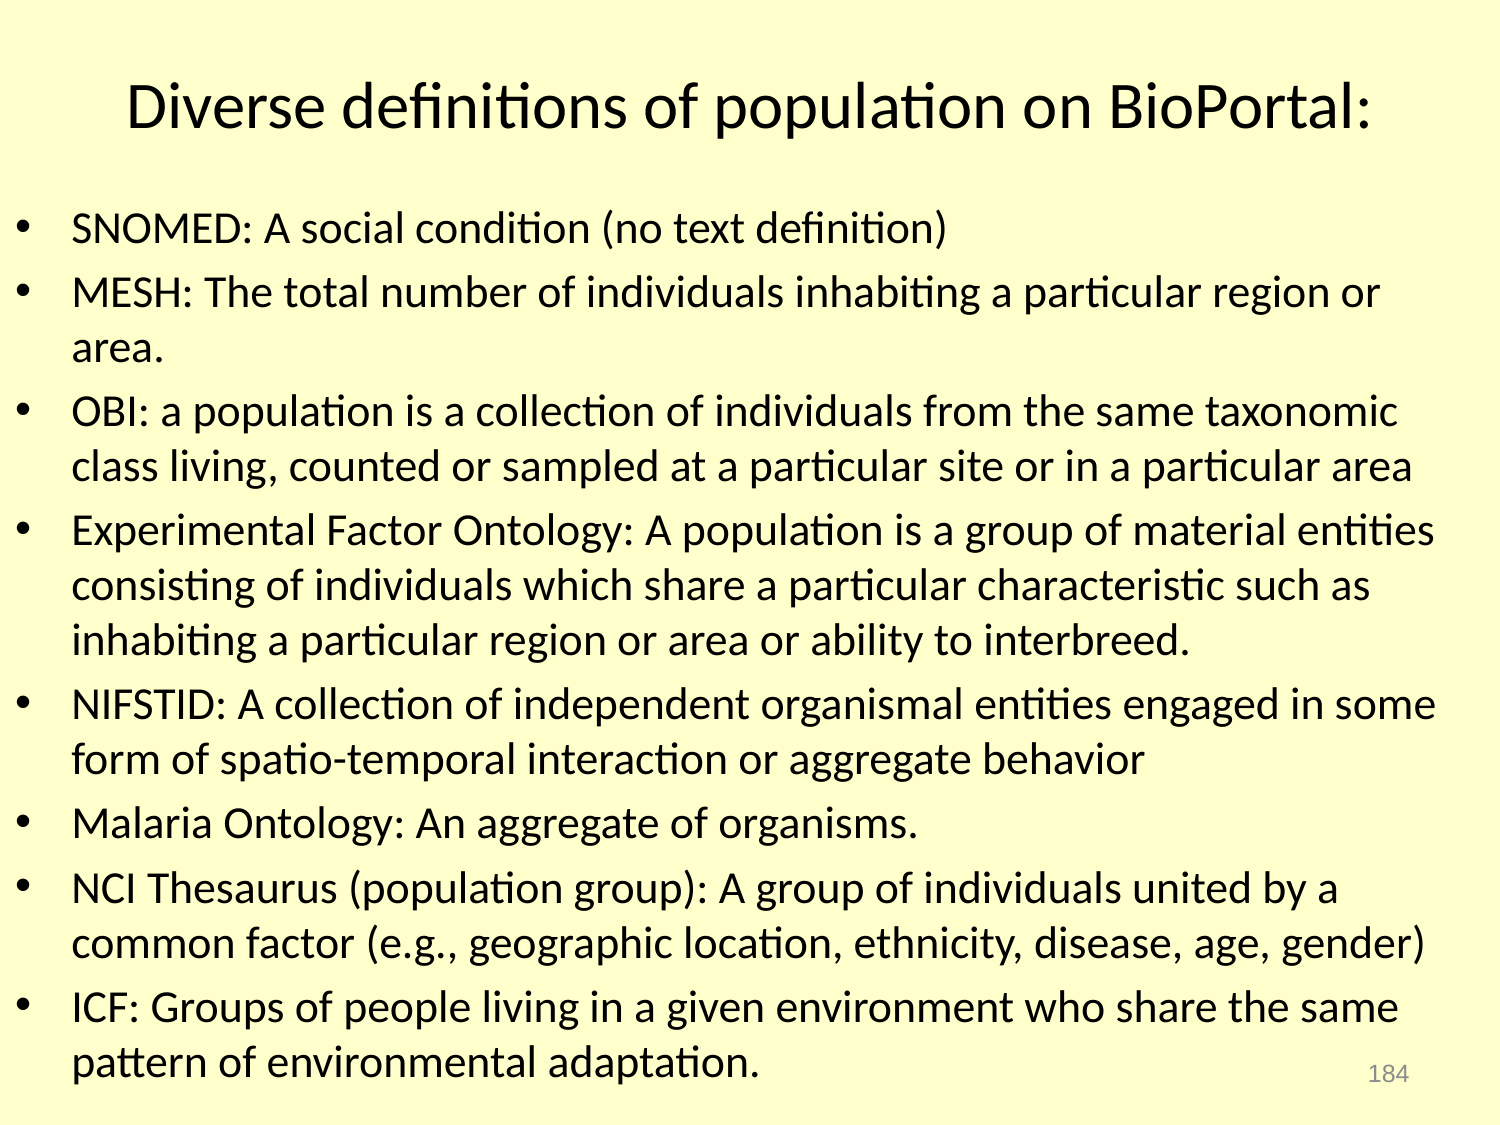

# Diverse definitions of population on BioPortal:
SNOMED: A social condition (no text definition)
MESH: The total number of individuals inhabiting a particular region or area.
OBI: a population is a collection of individuals from the same taxonomic class living, counted or sampled at a particular site or in a particular area
Experimental Factor Ontology: A population is a group of material entities consisting of individuals which share a particular characteristic such as inhabiting a particular region or area or ability to interbreed.
NIFSTID: A collection of independent organismal entities engaged in some form of spatio-temporal interaction or aggregate behavior
Malaria Ontology: An aggregate of organisms.
NCI Thesaurus (population group): A group of individuals united by a common factor (e.g., geographic location, ethnicity, disease, age, gender)
ICF: Groups of people living in a given environment who share the same pattern of environmental adaptation.
184